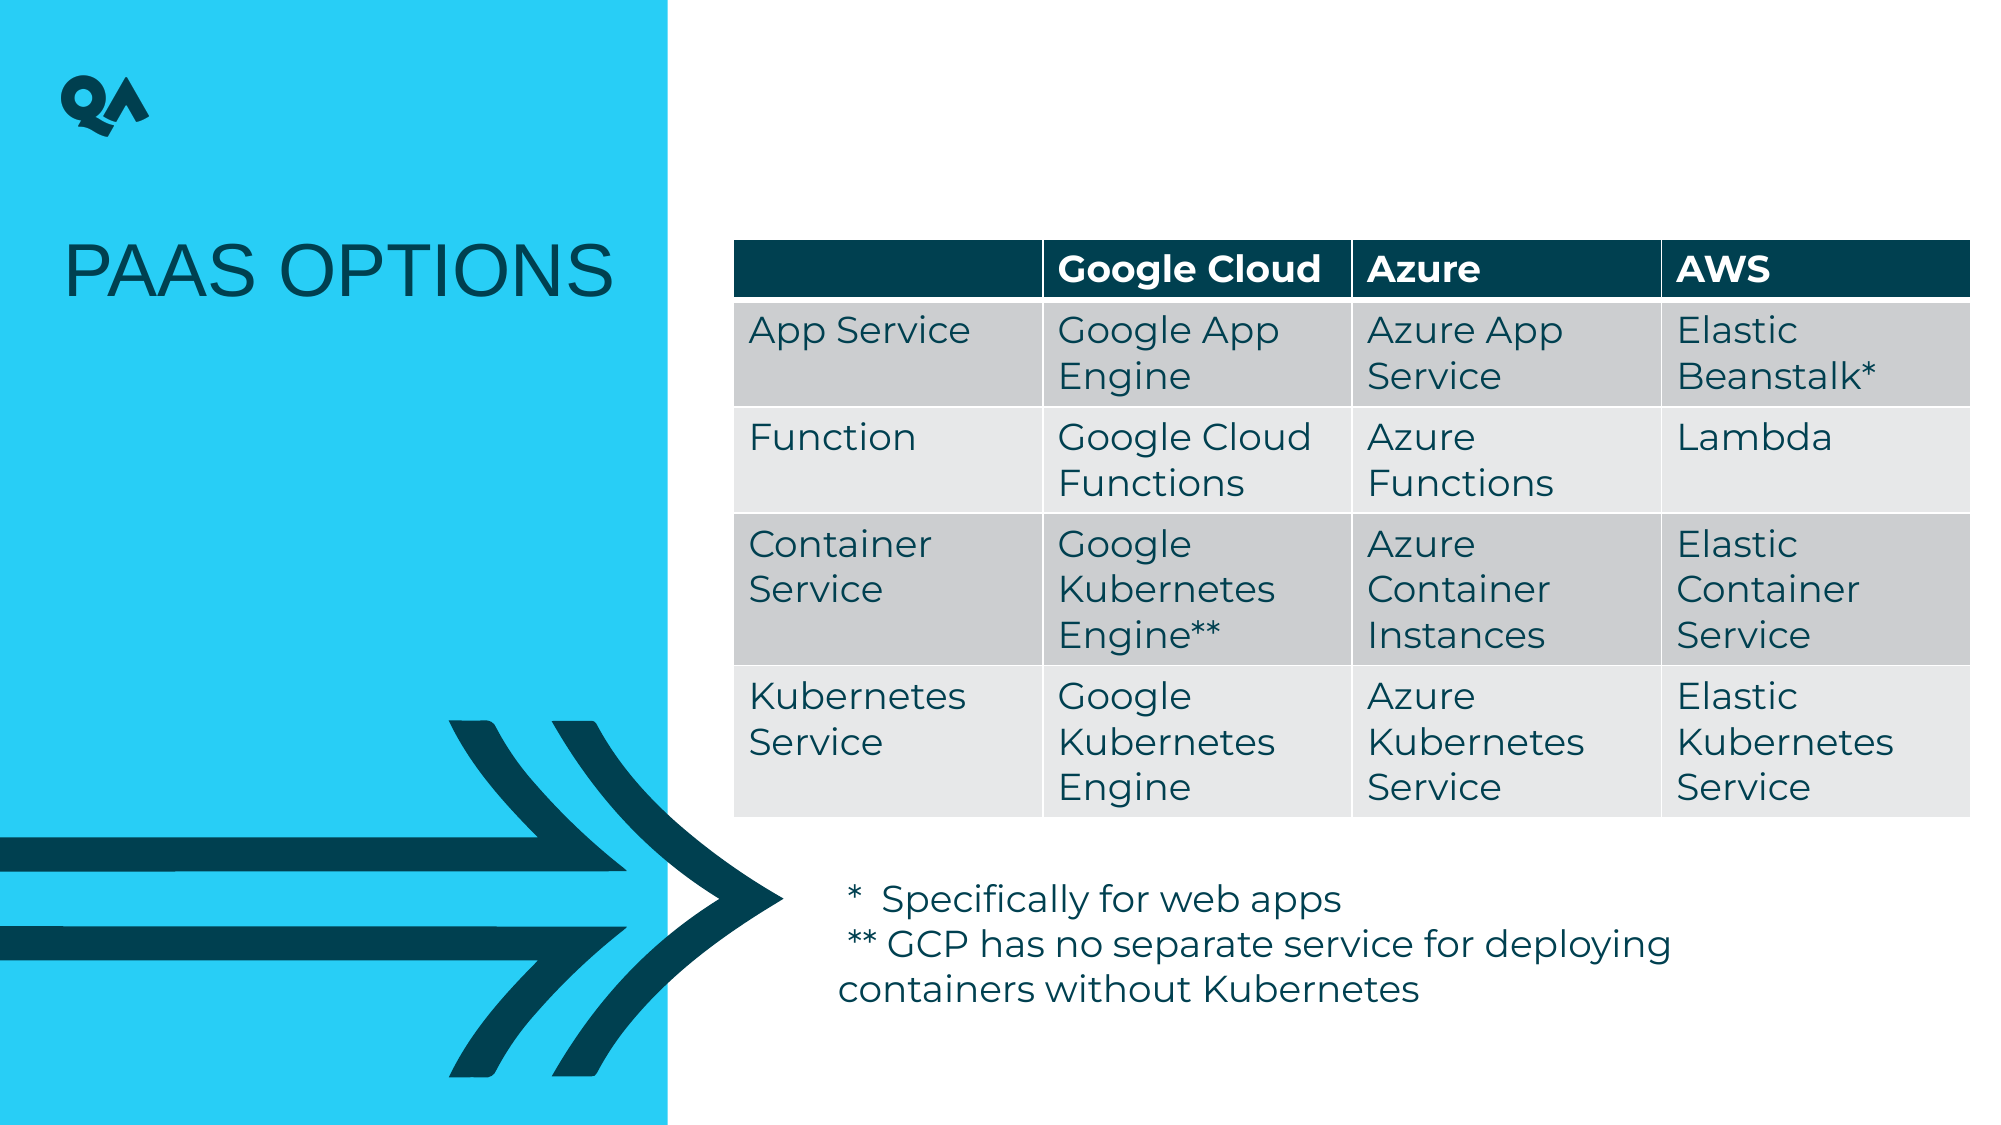

Paas options
|  | Google Cloud | Azure | AWS |
| --- | --- | --- | --- |
| App Service | Google App Engine | Azure App Service | Elastic Beanstalk\* |
| Function | Google Cloud Functions | Azure Functions | Lambda |
| Container Service | Google Kubernetes Engine\*\* | Azure Container Instances | Elastic Container Service |
| Kubernetes Service | Google Kubernetes Engine | Azure Kubernetes Service | Elastic Kubernetes Service |
 *  Specifically for web apps
 ** GCP has no separate service for deploying containers without Kubernetes